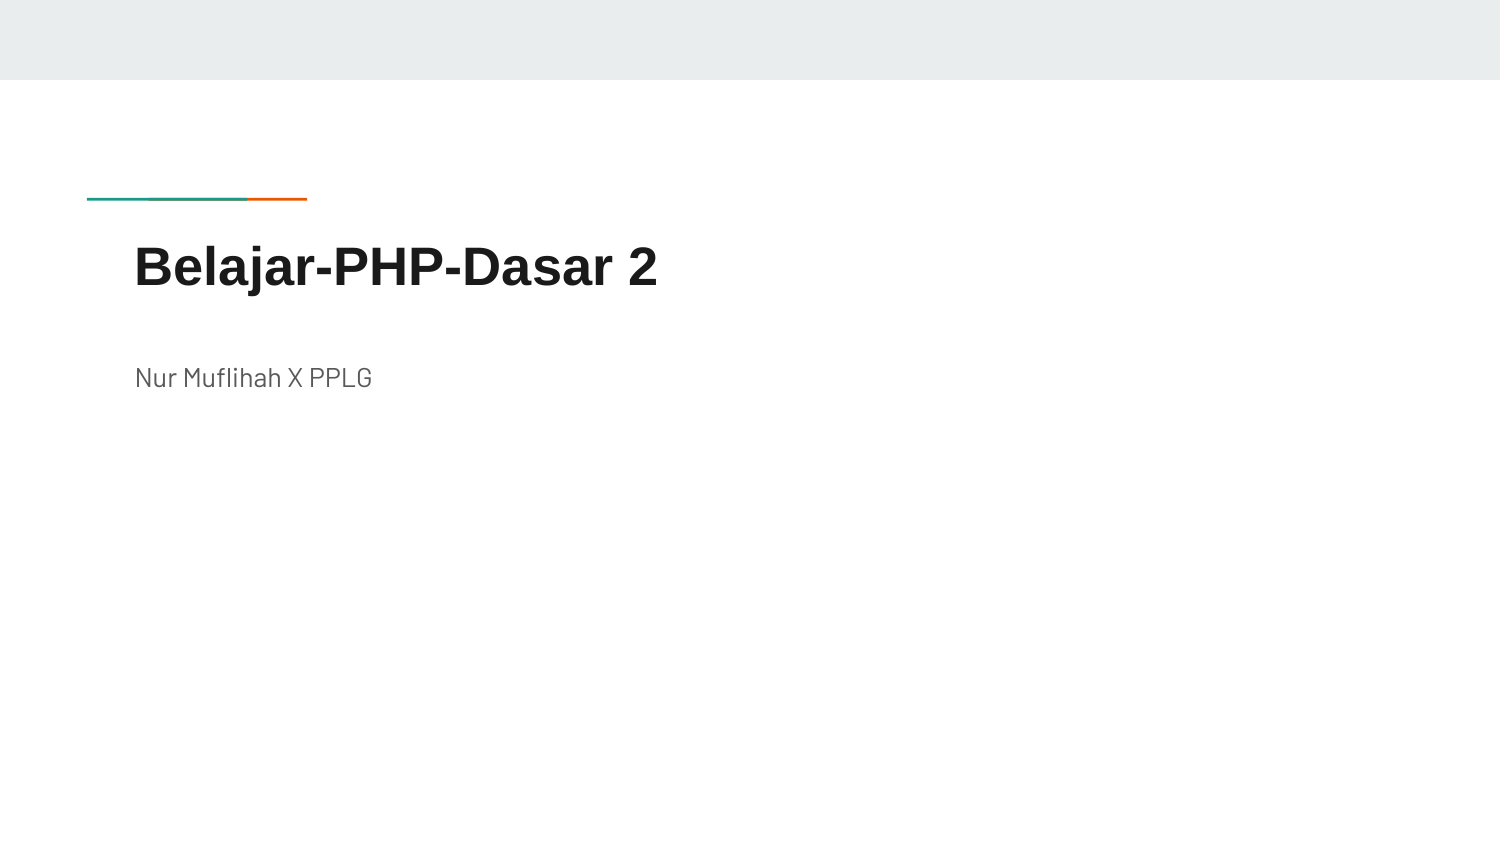

# Belajar-PHP-Dasar 2
Nur Muflihah X PPLG